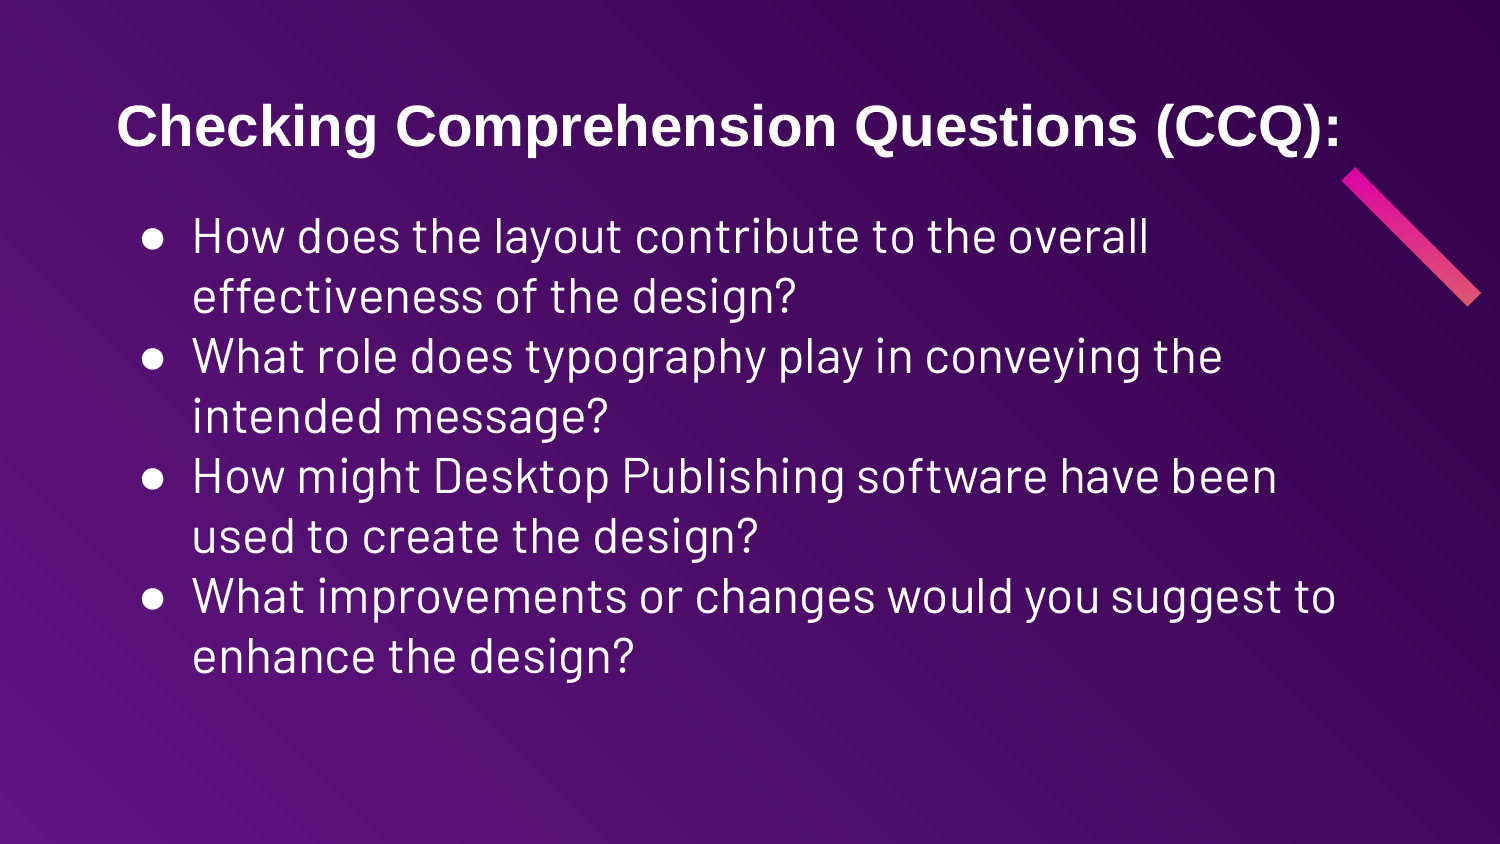

# Checking Comprehension Questions (CCQ):
How does the layout contribute to the overall effectiveness of the design?
What role does typography play in conveying the intended message?
How might Desktop Publishing software have been used to create the design?
What improvements or changes would you suggest to enhance the design?